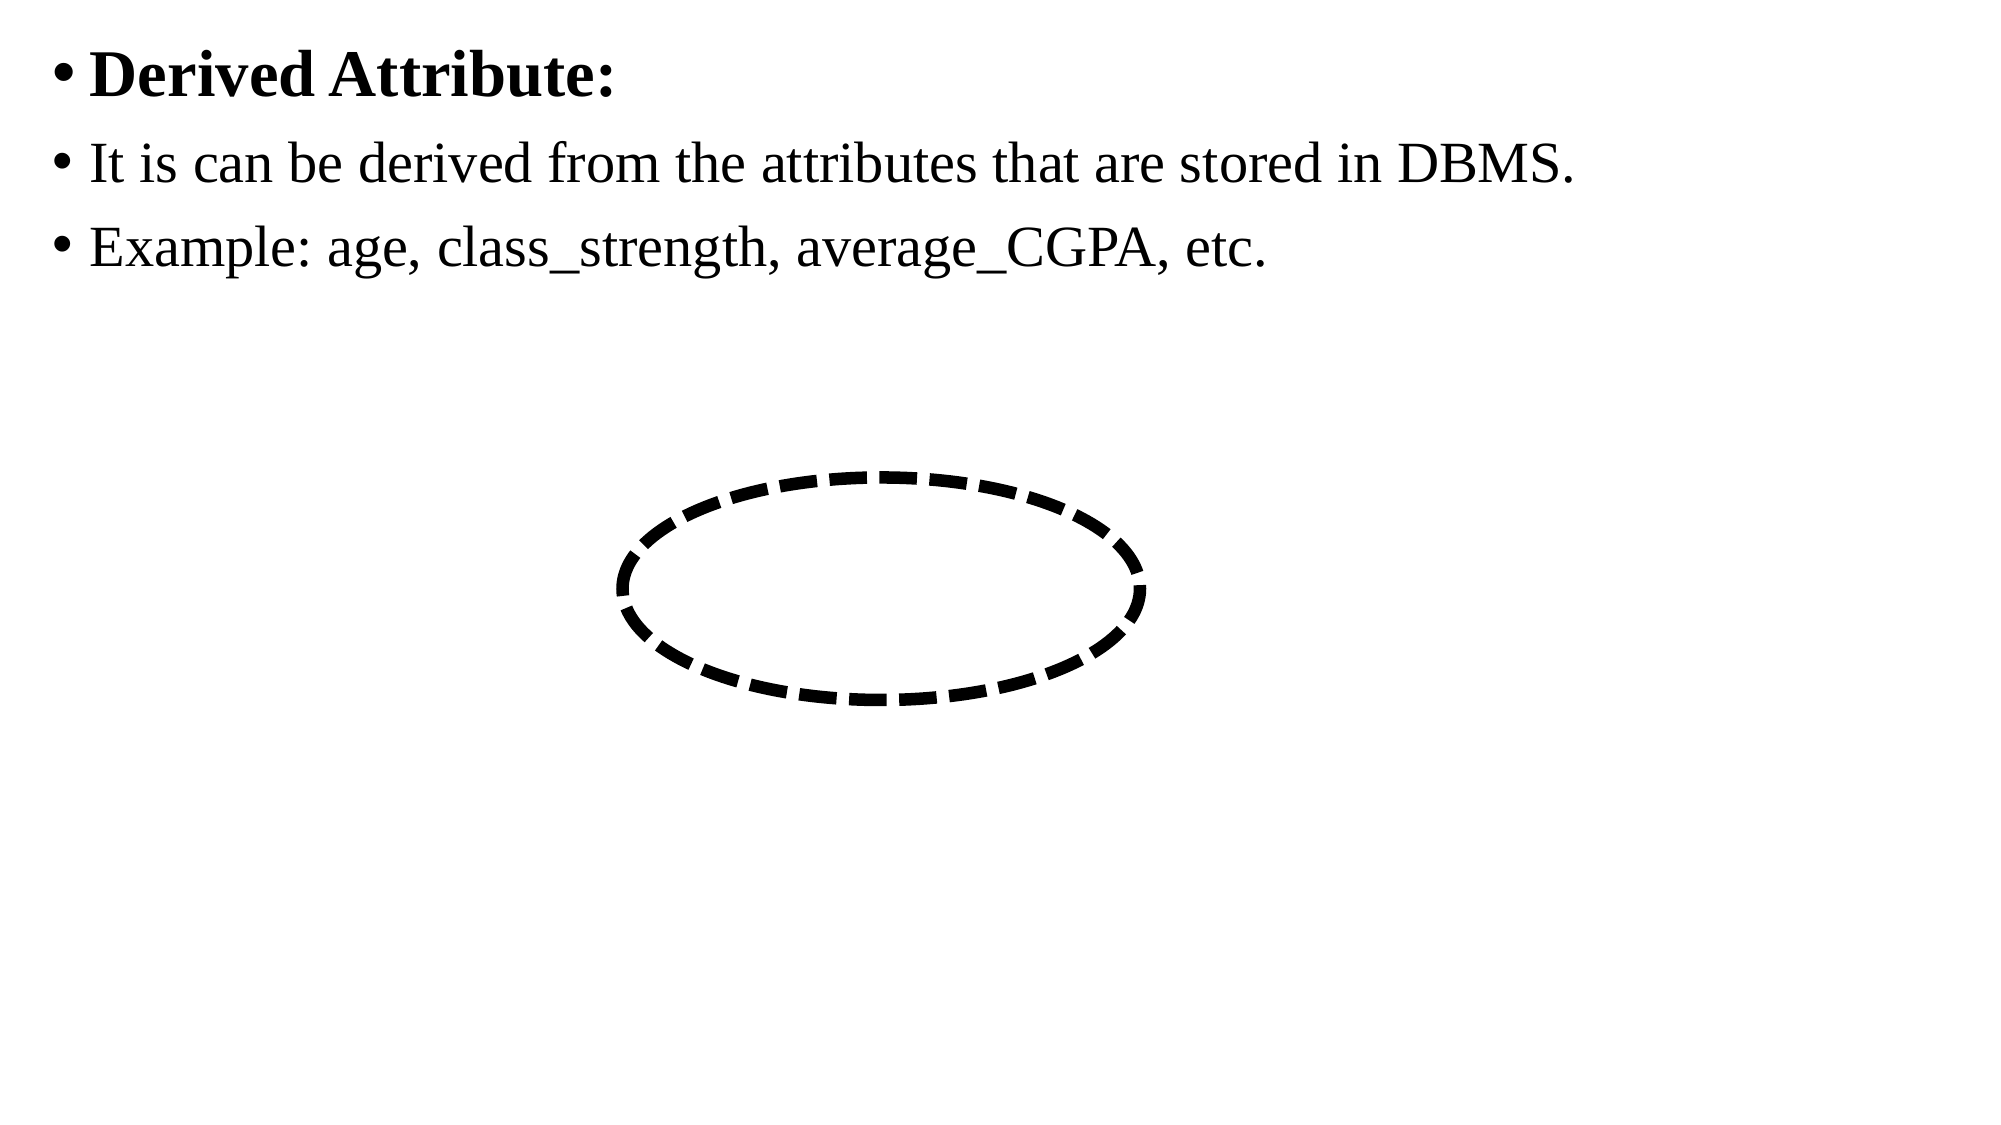

Derived Attribute:
It is can be derived from the attributes that are stored in DBMS.
Example: age, class_strength, average_CGPA, etc.